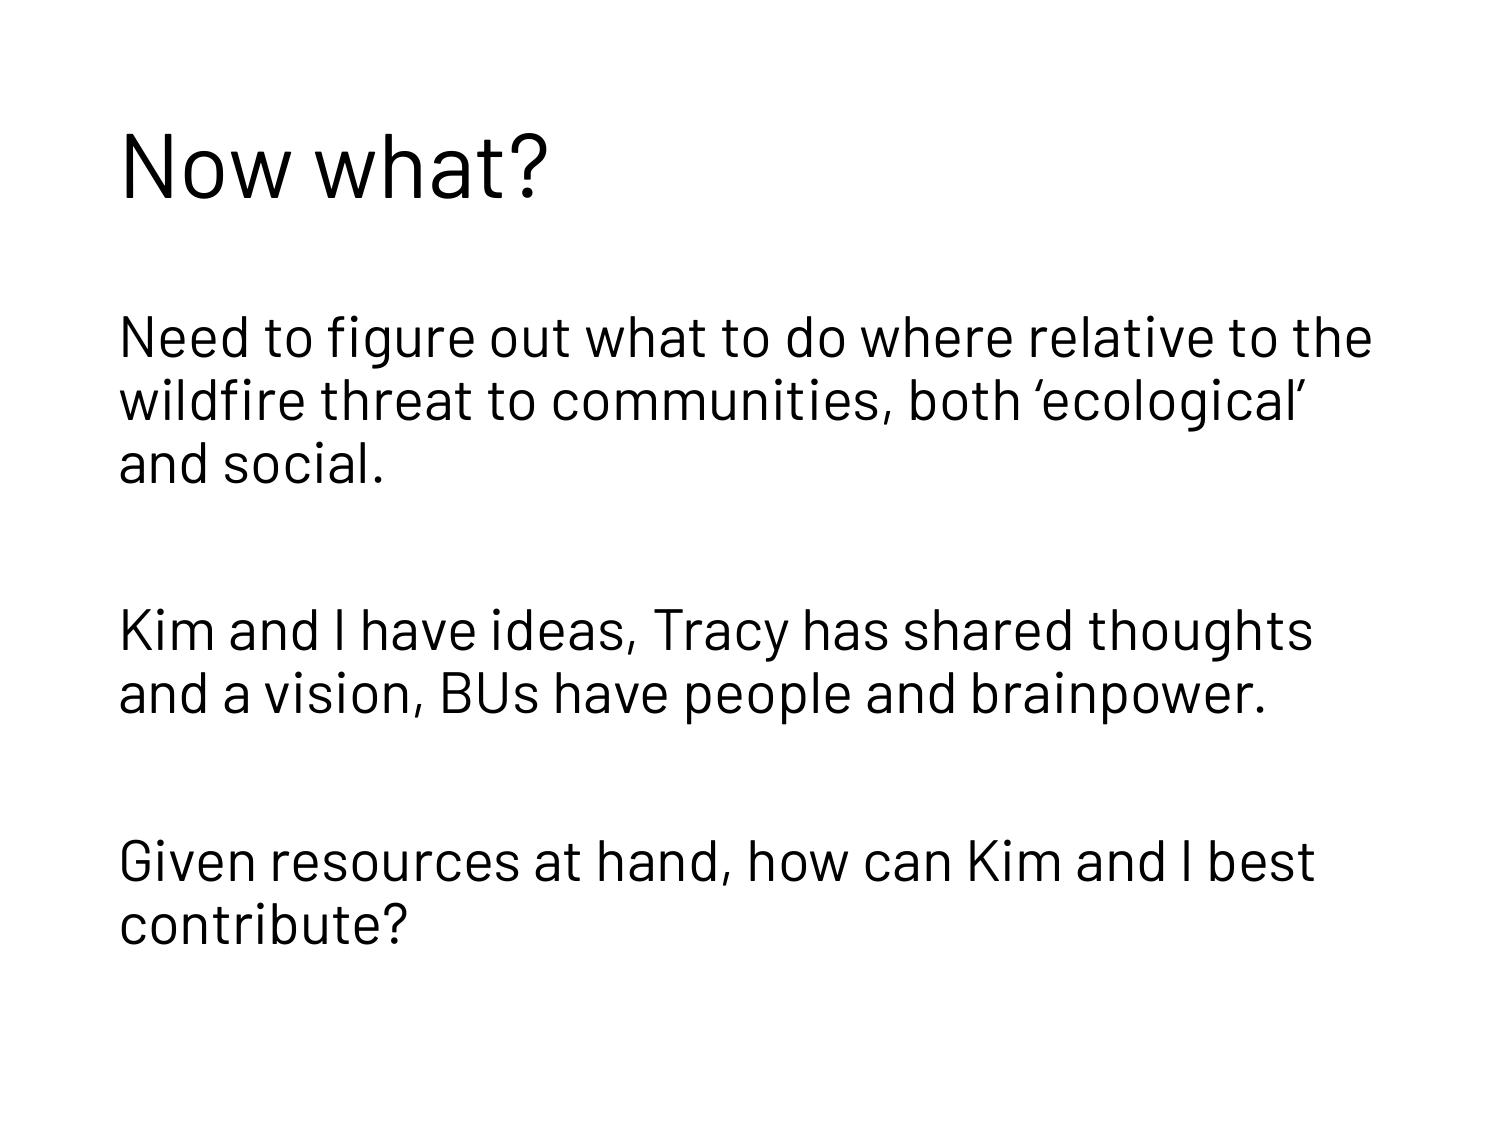

# Now what?
Need to figure out what to do where relative to the wildfire threat to communities, both ‘ecological’ and social.

Kim and I have ideas, Tracy has shared thoughts and a vision, BUs have people and brainpower.

Given resources at hand, how can Kim and I best contribute?